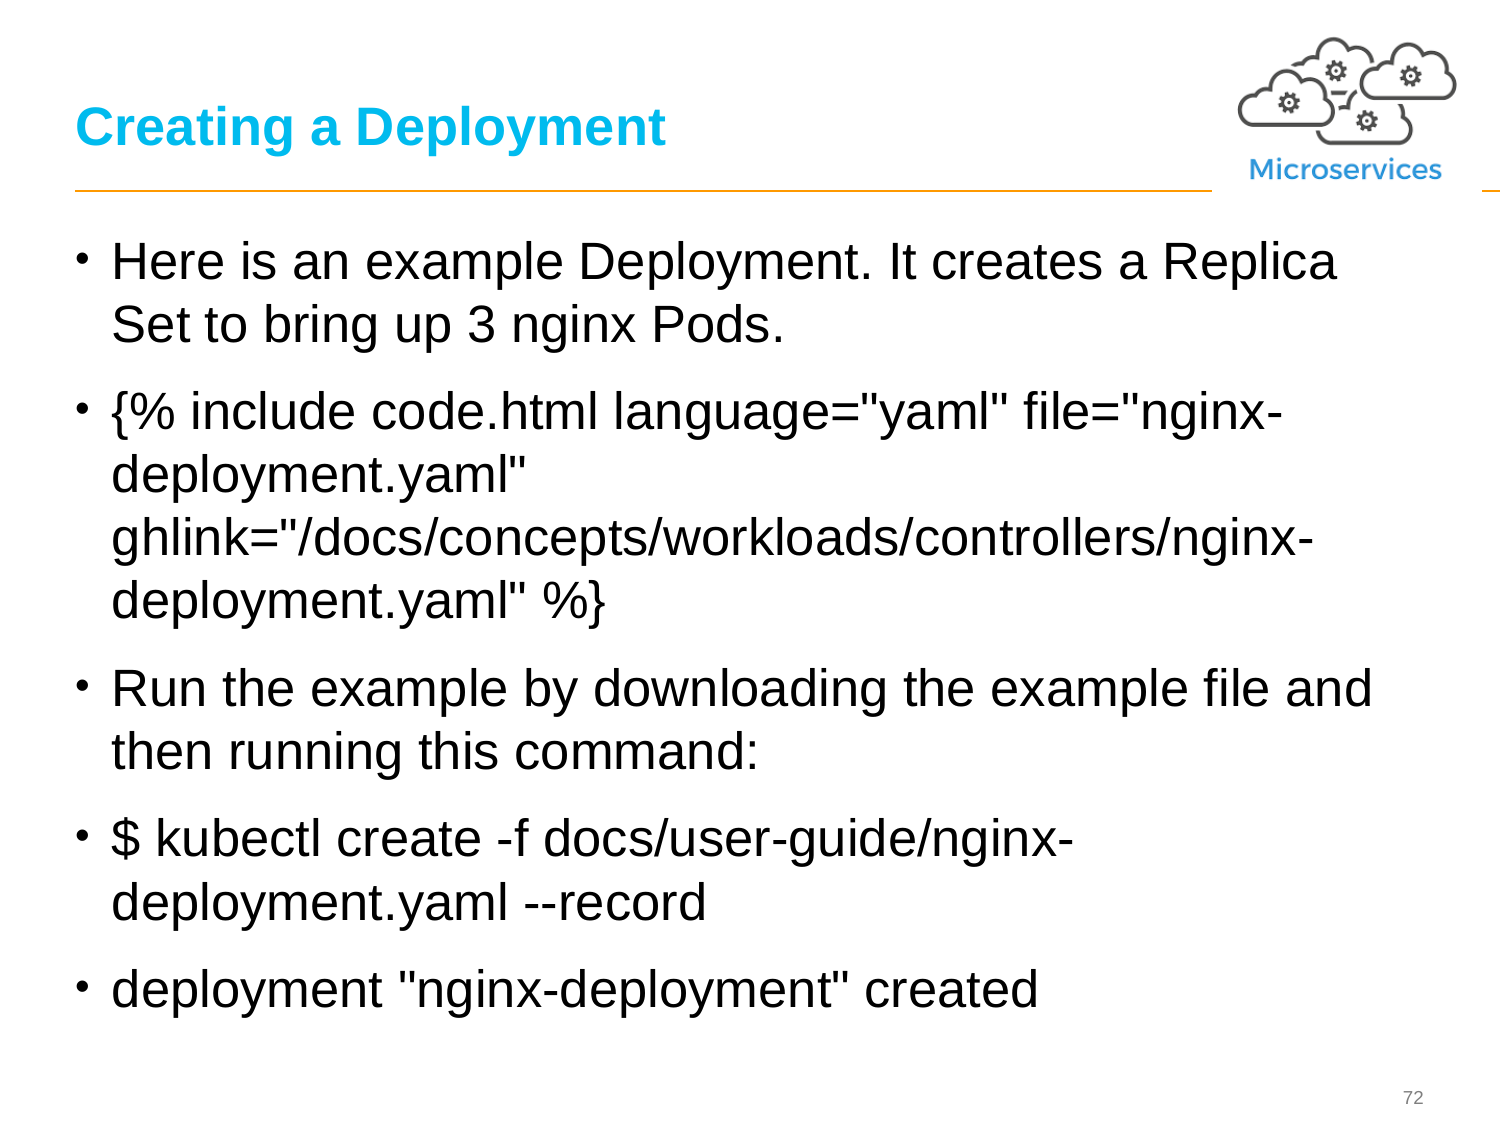

# Creating a Deployment
Here is an example Deployment. It creates a Replica Set to bring up 3 nginx Pods.
{% include code.html language="yaml" file="nginx-deployment.yaml" ghlink="/docs/concepts/workloads/controllers/nginx-deployment.yaml" %}
Run the example by downloading the example file and then running this command:
$ kubectl create -f docs/user-guide/nginx-deployment.yaml --record
deployment "nginx-deployment" created